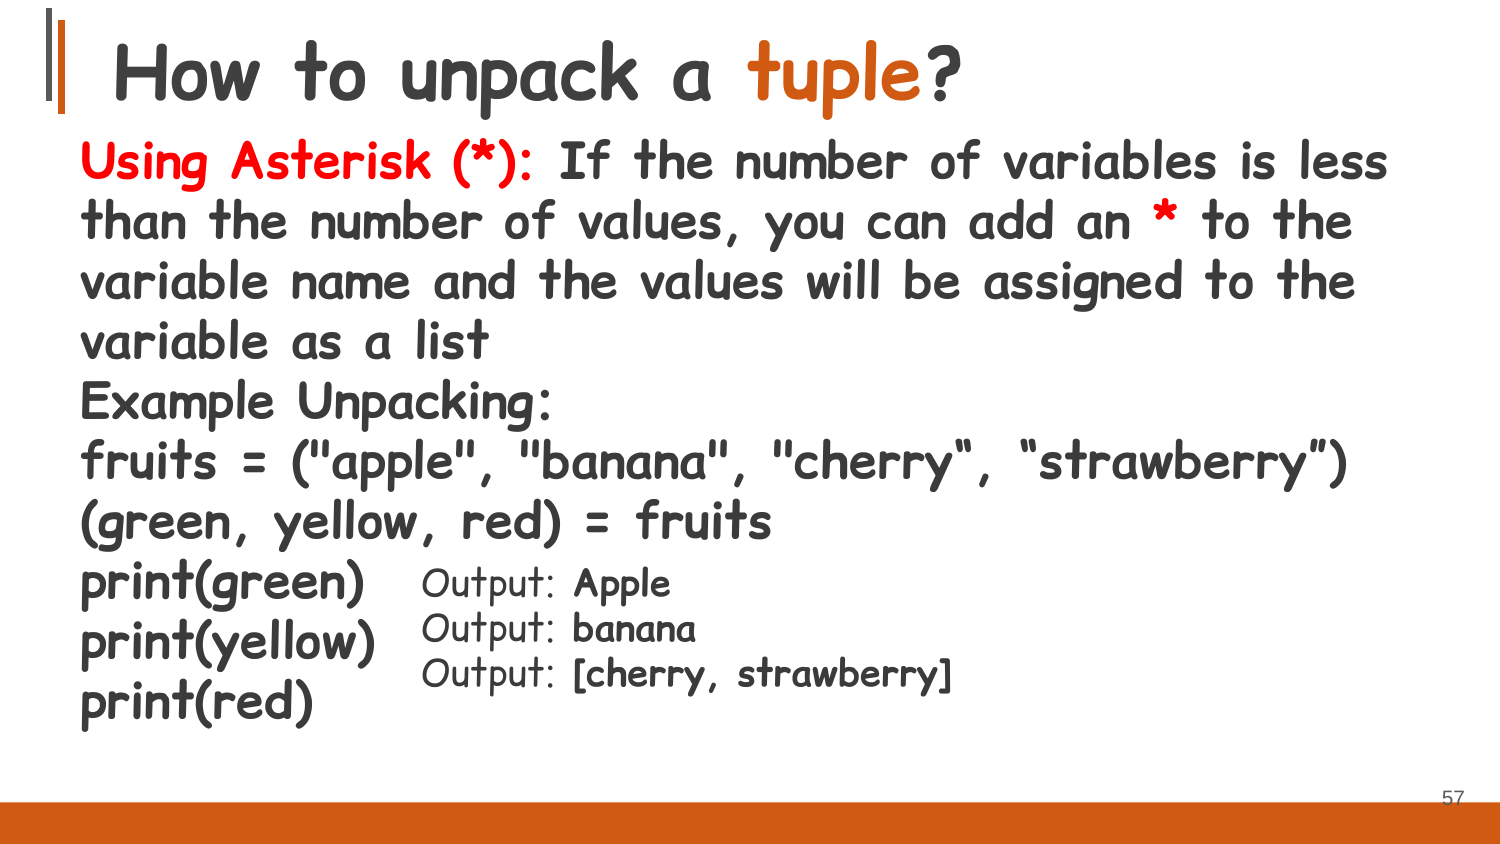

# How to unpack a tuple?
Using Asterisk (*): If the number of variables is less than the number of values, you can add an * to the variable name and the values will be assigned to the variable as a list
Example Unpacking:
fruits = ("apple", "banana", "cherry“, “strawberry”)
(green, yellow, red) = fruits
print(green)
print(yellow)
print(red)
Output: Apple
Output: banana
Output: [cherry, strawberry]

57